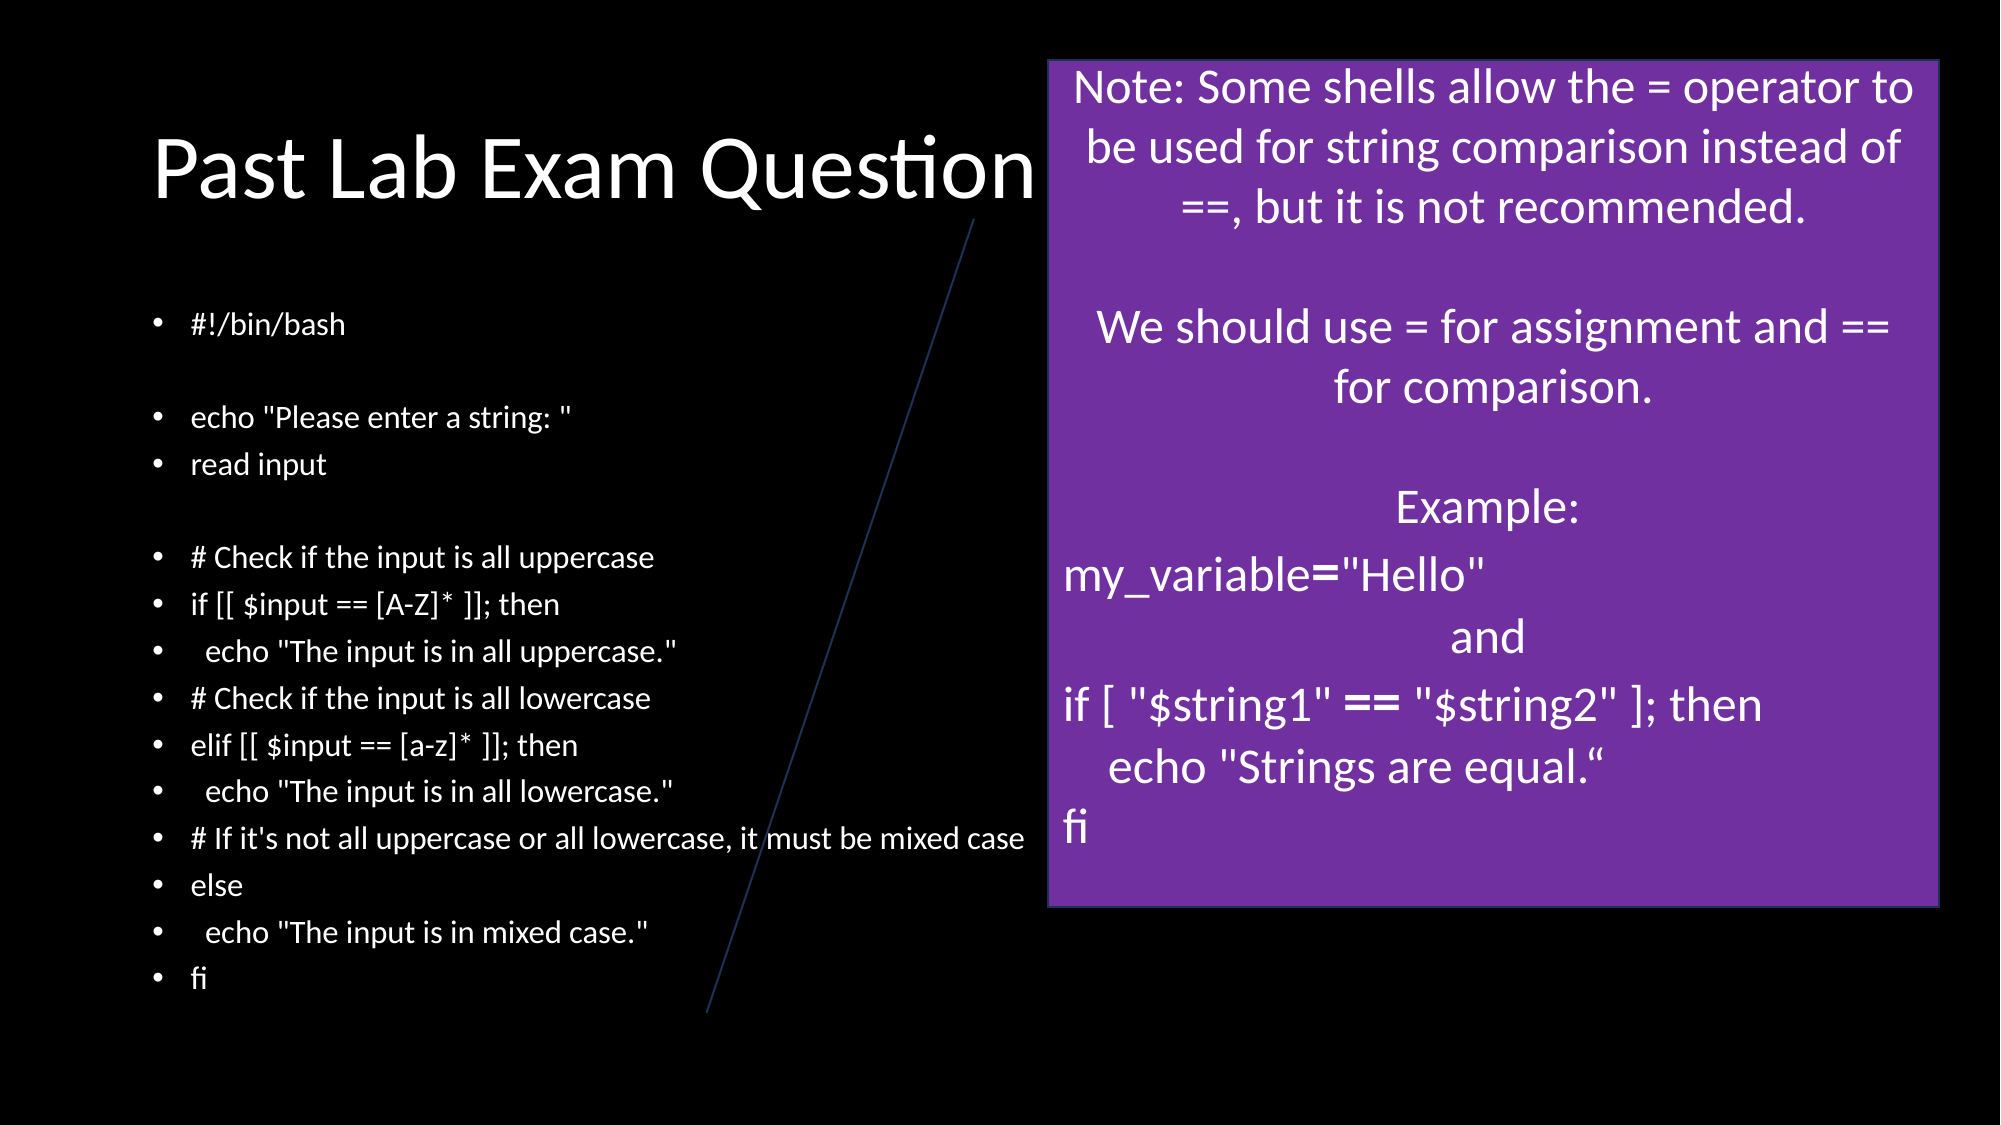

# Past Lab Exam Question
Note: Some shells allow the = operator to be used for string comparison instead of ==, but it is not recommended.

We should use = for assignment and == for comparison.

Example:
my_variable="Hello"
and
if [ "$string1" == "$string2" ]; then
    echo "Strings are equal.“
fi

#!/bin/bash

echo "Please enter a string: "
read input

# Check if the input is all uppercase
if [[ $input == [A-Z]* ]]; then
  echo "The input is in all uppercase."
# Check if the input is all lowercase
elif [[ $input == [a-z]* ]]; then
  echo "The input is in all lowercase."
# If it's not all uppercase or all lowercase, it must be mixed case
else
  echo "The input is in mixed case."
fi